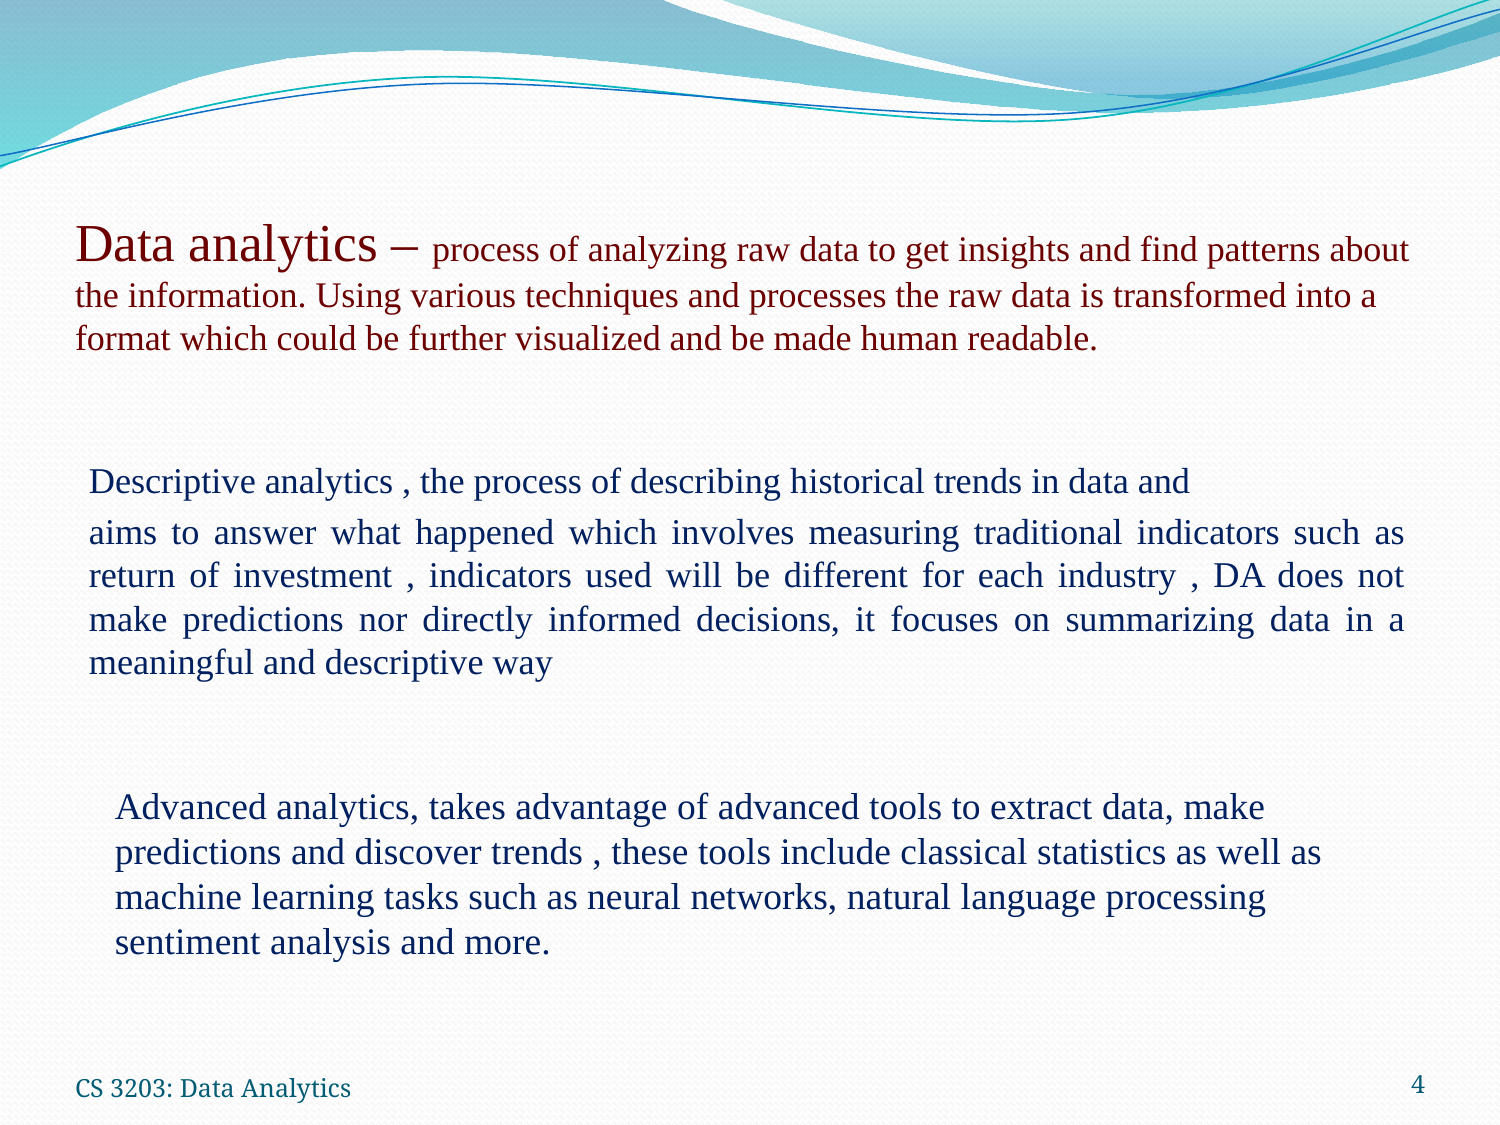

# Data analytics – process of analyzing raw data to get insights and find patterns about the information. Using various techniques and processes the raw data is transformed into a format which could be further visualized and be made human readable.
Descriptive analytics , the process of describing historical trends in data and
aims to answer what happened which involves measuring traditional indicators such as return of investment , indicators used will be different for each industry , DA does not make predictions nor directly informed decisions, it focuses on summarizing data in a meaningful and descriptive way

Advanced analytics, takes advantage of advanced tools to extract data, make predictions and discover trends , these tools include classical statistics as well as machine learning tasks such as neural networks, natural language processing sentiment analysis and more.
CS 3203: Data Analytics
4